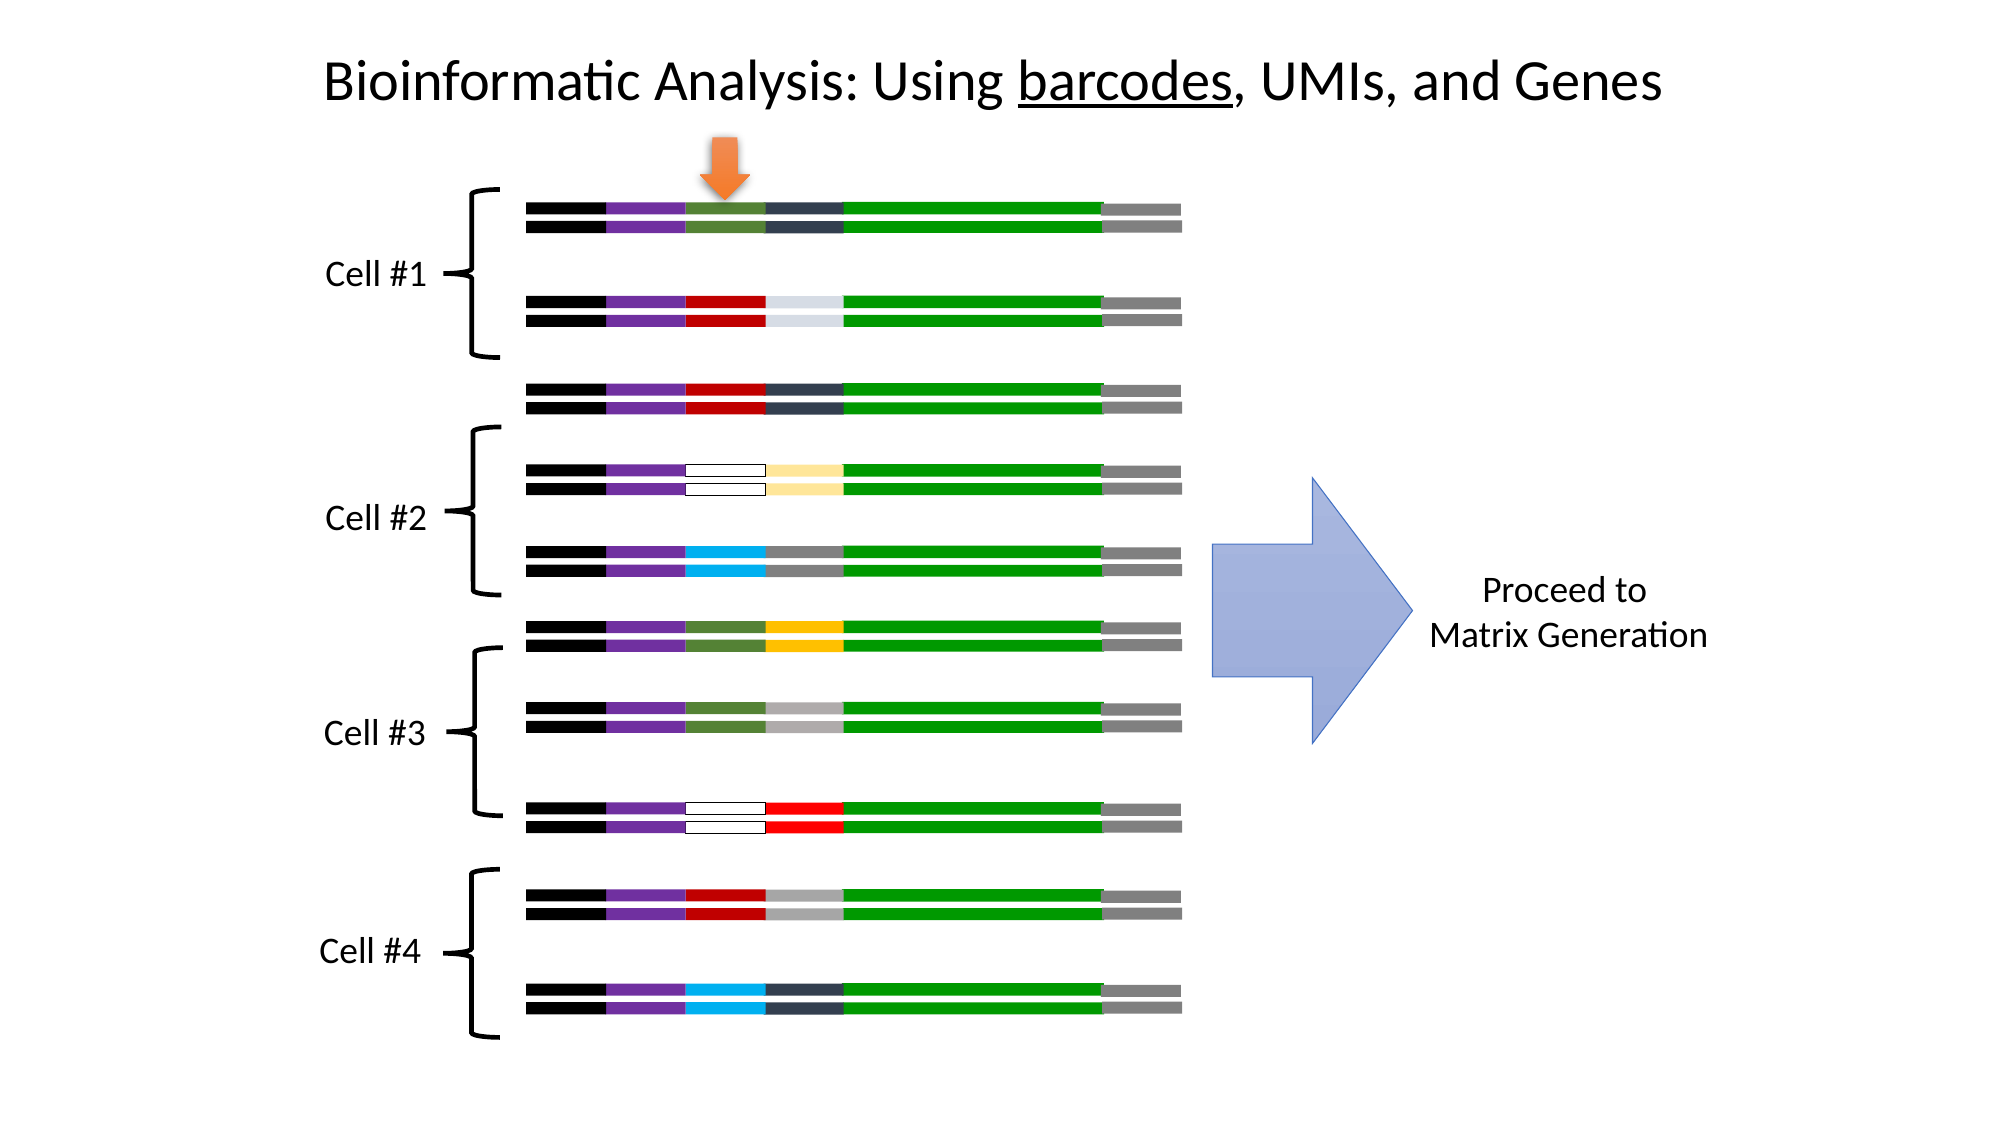

Bioinformatic Analysis: Using barcodes, UMIs, and Genes

Cell #1

Cell #2

Proceed to
Matrix Generation

Cell #3

Cell #4